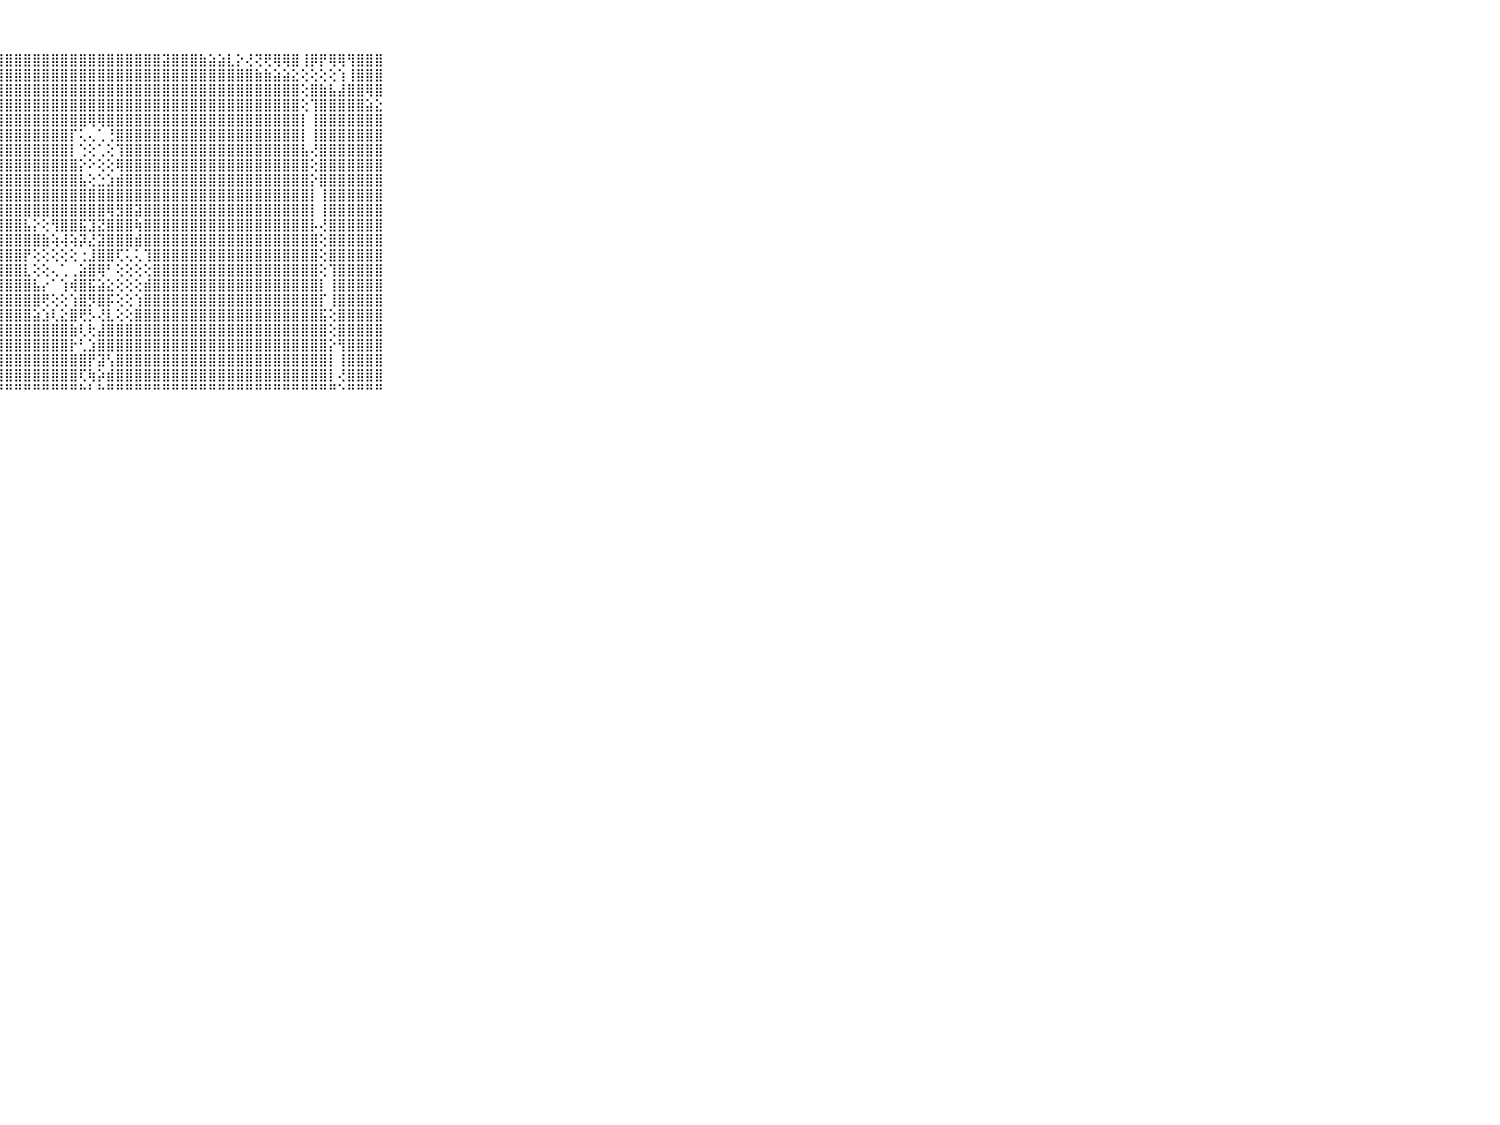

⠀⠀⠀⠀⠀⠀⠀⠀⠀⠀⠀⣿⣿⣿⣿⣿⣿⣿⣿⣿⣿⣿⣿⣿⣿⣿⣿⣿⣿⣿⣿⣿⣿⣿⣿⣿⣿⣿⣿⣿⣿⣿⣿⣿⣿⣽⣿⣿⣿⣷⣵⣵⣇⡕⢜⢝⢟⢿⢿⣿⢸⡿⡟⢿⢿⢻⣿⣿⣿⠀⠀⠀⠀⠀⠀⠀⠀⠀⠀⠀⠀
⠀⠀⠀⠀⠀⠀⠀⠀⠀⠀⠀⣿⣿⣿⣿⣿⣿⣿⣿⣿⣿⣿⣿⣿⣿⣿⣿⣿⣿⣿⣿⣿⣿⣿⣿⣿⣿⣿⣿⣿⣿⣿⣿⣿⣿⣿⣿⣿⣿⣿⣿⣿⣿⣿⣿⣷⣷⣵⣵⣕⢕⢕⢕⢕⢱⢸⣿⣿⣿⠀⠀⠀⠀⠀⠀⠀⠀⠀⠀⠀⠀
⠀⠀⠀⠀⠀⠀⠀⠀⠀⠀⠀⣿⣿⣿⣿⣿⣿⣿⣿⣿⣿⣿⣿⣿⣿⣿⣿⣿⣿⣿⣿⣿⣿⣿⣿⣿⣿⣿⣿⣿⣿⣿⣿⣿⣿⣿⣿⣿⣿⣿⣿⣿⣿⣿⣿⣿⣿⣿⣿⣿⢕⣿⣷⣧⣼⣿⣿⢿⣿⠀⠀⠀⠀⠀⠀⠀⠀⠀⠀⠀⠀
⠀⠀⠀⠀⠀⠀⠀⠀⠀⠀⠀⣿⣿⣿⣿⣿⣿⣿⣿⣿⣿⣿⣿⣿⣿⣿⣿⣿⣿⣿⣿⣿⣿⣿⣿⣿⣿⣿⣿⣿⣿⣿⣿⣿⣿⣿⣿⣿⣿⣿⣿⣿⣿⣿⣿⣿⣿⣿⣿⣿⢕⢹⣿⣿⣿⣿⣿⣵⣕⠀⠀⠀⠀⠀⠀⠀⠀⠀⠀⠀⠀
⠀⠀⠀⠀⠀⠀⠀⠀⠀⠀⠀⣿⣿⣿⣿⣿⣿⣿⣿⣿⣿⣿⣿⣿⣿⣿⣿⣿⣿⣿⣿⣿⣿⣿⣿⣿⣿⢿⢿⣿⣿⣿⣿⣿⣿⣿⣿⣿⣿⣿⣿⣿⣿⣿⣿⣿⣿⣿⣿⣿⡇⢸⣿⣿⣿⣿⣿⣿⣿⠀⠀⠀⠀⠀⠀⠀⠀⠀⠀⠀⠀
⠀⠀⠀⠀⠀⠀⠀⠀⠀⠀⠀⣿⣿⣿⣿⣿⣿⣿⣿⣿⣿⣿⣿⣿⣿⣿⣿⣿⣿⣿⣿⣿⣿⣿⣿⡏⢅⢄⢁⢘⣿⣿⣿⣿⣿⣿⣿⣿⣿⣿⣿⣿⣿⣿⣿⣿⣿⣿⣿⣿⡇⢸⣿⣿⣿⣿⣿⣿⣿⠀⠀⠀⠀⠀⠀⠀⠀⠀⠀⠀⠀
⠀⠀⠀⠀⠀⠀⠀⠀⠀⠀⠀⣿⣿⣿⣿⣿⣿⣿⣿⣿⣿⣿⣿⣿⣿⣿⣿⣿⣿⣿⣿⣿⣿⣿⣿⡇⢑⢕⢁⢕⢹⣿⣿⣿⣿⣿⣿⣿⣿⣿⣿⣿⣿⣿⣿⣿⣿⣿⣿⣿⣧⢜⣿⣿⣿⣿⣿⣿⣿⠀⠀⠀⠀⠀⠀⠀⠀⠀⠀⠀⠀
⠀⠀⠀⠀⠀⠀⠀⠀⠀⠀⠀⣿⣿⣿⣿⣿⣿⣿⣿⣿⣿⣿⣿⣿⣿⣿⣿⣿⣿⣿⣿⣿⣿⣿⣿⣿⡕⠕⢕⢕⢿⣿⣿⣿⣿⣿⣿⣿⣿⣿⣿⣿⣿⣿⣿⣿⣿⣿⣿⣿⣿⢕⣿⣿⣿⣿⣿⣿⣿⠀⠀⠀⠀⠀⠀⠀⠀⠀⠀⠀⠀
⠀⠀⠀⠀⠀⠀⠀⠀⠀⠀⠀⣿⣿⣿⣿⣿⣿⣿⣿⣿⣿⣿⣿⣿⣿⣿⣿⣿⣿⣿⣿⣿⣿⣿⣿⣿⣧⢕⣑⣱⣾⣿⣿⣿⣿⣿⣿⣿⣿⣿⣿⣿⣿⣿⣿⣿⣿⣿⣿⣿⣿⡕⣿⣿⣿⣿⣿⣿⣿⠀⠀⠀⠀⠀⠀⠀⠀⠀⠀⠀⠀
⠀⠀⠀⠀⠀⠀⠀⠀⠀⠀⠀⣿⣿⣿⣿⣿⣿⣿⣿⣿⣿⣿⣿⣿⣿⣿⣿⣿⣿⣿⣿⣿⣿⣿⣿⣿⣿⣿⣿⣿⣿⣿⣿⣿⣿⣿⣿⣿⣿⣿⣿⣿⣿⣿⣿⣿⣿⣿⣿⣿⣿⡇⢸⣿⣿⣿⣿⣿⣿⠀⠀⠀⠀⠀⠀⠀⠀⠀⠀⠀⠀
⠀⠀⠀⠀⠀⠀⠀⠀⠀⠀⠀⣿⣿⣿⣿⣿⣿⣿⣿⣿⣿⣿⣿⣿⣿⣿⣿⣿⣿⣿⣿⣿⣿⣿⣿⣿⣿⣿⣿⢿⣻⣿⣽⣿⣿⣿⣿⣿⣿⣿⣿⣿⣿⣿⣿⣿⣿⣿⣿⣿⣿⡇⢸⣿⣿⣿⣿⣿⣿⠀⠀⠀⠀⠀⠀⠀⠀⠀⠀⠀⠀
⠀⠀⠀⠀⠀⠀⠀⠀⠀⠀⠀⣿⣿⣿⣿⣿⣿⣿⣿⣿⣿⣿⣿⣿⣿⣿⣿⣿⣿⣿⣧⡕⢕⢻⣿⣿⣯⣹⣝⣿⣿⣿⢷⣿⣿⣿⣿⣿⣿⣿⣿⣿⣿⣿⣿⣿⣿⣿⣿⣿⣿⡧⢜⣿⣿⣿⣿⣿⣿⠀⠀⠀⠀⠀⠀⠀⠀⠀⠀⠀⠀
⠀⠀⠀⠀⠀⠀⠀⠀⠀⠀⠀⣿⣿⣿⣿⣿⣿⣿⣿⣿⣿⣿⣿⣿⣿⣿⣿⣿⣿⣿⣿⣿⣷⢵⢼⢵⡽⣜⣽⣿⣿⣿⣾⣿⣿⣿⣿⣿⣿⣿⣿⣿⣿⣿⣿⣿⣿⣿⣿⣿⣿⣿⢕⣿⣿⣿⣿⣿⣿⠀⠀⠀⠀⠀⠀⠀⠀⠀⠀⠀⠀
⠀⠀⠀⠀⠀⠀⠀⠀⠀⠀⠀⣿⣿⣿⣿⣿⣿⣿⣿⣿⣿⣿⣿⣿⣿⣿⣿⣿⣿⣿⡟⢕⢕⢕⢕⢕⢐⣸⣿⣿⢏⢅⢅⢹⣿⣿⣿⣿⣿⣿⣿⣿⣿⣿⣿⣿⣿⣿⣿⣿⣿⣿⢕⣿⣿⣿⣿⣿⣿⠀⠀⠀⠀⠀⠀⠀⠀⠀⠀⠀⠀
⠀⠀⠀⠀⠀⠀⠀⠀⠀⠀⠀⣿⣿⣿⣿⣿⣿⣿⣿⣿⣿⣿⣿⣿⣿⣿⣿⣿⣿⣿⣇⢕⢕⢄⢁⢀⣵⣿⢿⠃⢕⢕⢕⢕⣿⣿⣿⣿⣿⣿⣿⣿⣿⣿⣿⣿⣿⣿⣿⣿⣿⣿⢕⢹⣿⣿⣿⣿⣿⠀⠀⠀⠀⠀⠀⠀⠀⠀⠀⠀⠀
⠀⠀⠀⠀⠀⠀⠀⠀⠀⠀⠀⣿⣿⣿⣿⣿⣿⣿⣿⣿⣿⣿⣿⣿⣿⣿⣿⣿⣿⣿⣿⣧⡔⠁⢱⢾⣿⣯⣵⣕⢕⢕⢕⣾⣿⣿⣿⣿⣿⣿⣿⣿⣿⣿⣿⣿⣿⣿⣿⣿⣿⣿⡇⢸⣿⣿⣿⣿⣿⠀⠀⠀⠀⠀⠀⠀⠀⠀⠀⠀⠀
⠀⠀⠀⠀⠀⠀⠀⠀⠀⠀⠀⣿⣿⣿⣿⣿⣿⣿⣿⣿⣿⣿⣿⣿⣿⣿⣿⣿⣿⣿⣿⣿⢟⢕⢕⢱⣿⡻⣿⡯⢕⢕⢱⣿⣿⣿⣿⣿⣿⣿⣿⣿⣿⣿⣿⣿⣿⣿⣿⣿⣿⣿⡏⢸⣿⣿⣿⣿⣿⠀⠀⠀⠀⠀⠀⠀⠀⠀⠀⠀⠀
⠀⠀⠀⠀⠀⠀⠀⠀⠀⠀⠀⣿⣿⣿⣿⣿⣿⣿⣿⣿⣿⣿⣿⣿⣿⣿⣿⣿⣿⣿⣿⣵⣱⢇⣕⣿⢟⡣⢜⣇⢕⢕⣿⣿⣿⣿⣿⣿⣿⣿⣿⣿⣿⣿⣿⣿⣿⣿⣿⣿⣿⣿⣯⢕⣿⣿⣿⣿⣿⠀⠀⠀⠀⠀⠀⠀⠀⠀⠀⠀⠀
⠀⠀⠀⠀⠀⠀⠀⠀⠀⠀⠀⣿⣿⣿⣿⣿⣿⣿⣿⣿⣿⣿⣿⣿⣿⣿⣿⣿⣿⣿⣿⣿⣿⣿⣿⣷⢇⢗⣼⣿⣿⣿⣿⣿⣿⣿⣿⣿⣿⣿⣿⣿⣿⣿⣿⣿⣿⣿⣿⣿⣿⣿⣿⢕⣿⣿⣿⣿⣿⠀⠀⠀⠀⠀⠀⠀⠀⠀⠀⠀⠀
⠀⠀⠀⠀⠀⠀⠀⠀⠀⠀⠀⣿⣿⣿⣿⣿⣿⣿⣿⣿⣿⣿⣿⣿⣿⣿⣿⣿⣿⣿⣿⣿⣿⣿⣿⡗⢃⣱⣿⣿⣿⣿⣿⣿⣿⣿⣿⣿⣿⣿⣿⣿⣿⣿⣿⣿⣿⣿⣿⣿⣿⣿⣿⡕⢻⣿⣿⣿⣿⠀⠀⠀⠀⠀⠀⠀⠀⠀⠀⠀⠀
⠀⠀⠀⠀⠀⠀⠀⠀⠀⠀⠀⣿⣿⣿⣿⣿⣿⣿⣿⣿⣿⣿⣿⣿⣿⣿⣿⣿⣿⣿⣿⣿⣿⣿⣿⣿⣿⡟⣽⢣⣿⣿⣿⣿⣿⣿⣿⣿⣿⣿⣿⣿⣿⣿⣿⣿⣿⣿⣿⣿⣿⣿⣿⡇⢸⣿⣿⣿⣿⠀⠀⠀⠀⠀⠀⠀⠀⠀⠀⠀⠀
⠀⠀⠀⠀⠀⠀⠀⠀⠀⠀⠀⣿⣿⣿⣿⣿⣿⣿⣿⣿⣿⣿⣿⣿⣿⣿⣿⣿⣿⣿⣿⣿⣿⣿⣿⣿⢏⢷⡵⣾⣿⣿⣿⣿⣿⣿⣿⣿⣿⣿⣿⣿⣿⣿⣿⣿⣿⣿⣿⣿⣿⣿⣿⡇⢜⣿⣿⣿⣿⠀⠀⠀⠀⠀⠀⠀⠀⠀⠀⠀⠀
⠀⠀⠀⠀⠀⠀⠀⠀⠀⠀⠀⠛⠛⠛⠛⠛⠛⠛⠛⠛⠛⠛⠛⠛⠛⠛⠛⠛⠛⠛⠛⠛⠛⠛⠛⠛⠓⠃⠓⠛⠛⠛⠛⠛⠛⠛⠛⠛⠛⠛⠛⠛⠛⠛⠛⠛⠛⠛⠛⠛⠛⠛⠛⠛⠑⠛⠛⠛⠛⠀⠀⠀⠀⠀⠀⠀⠀⠀⠀⠀⠀